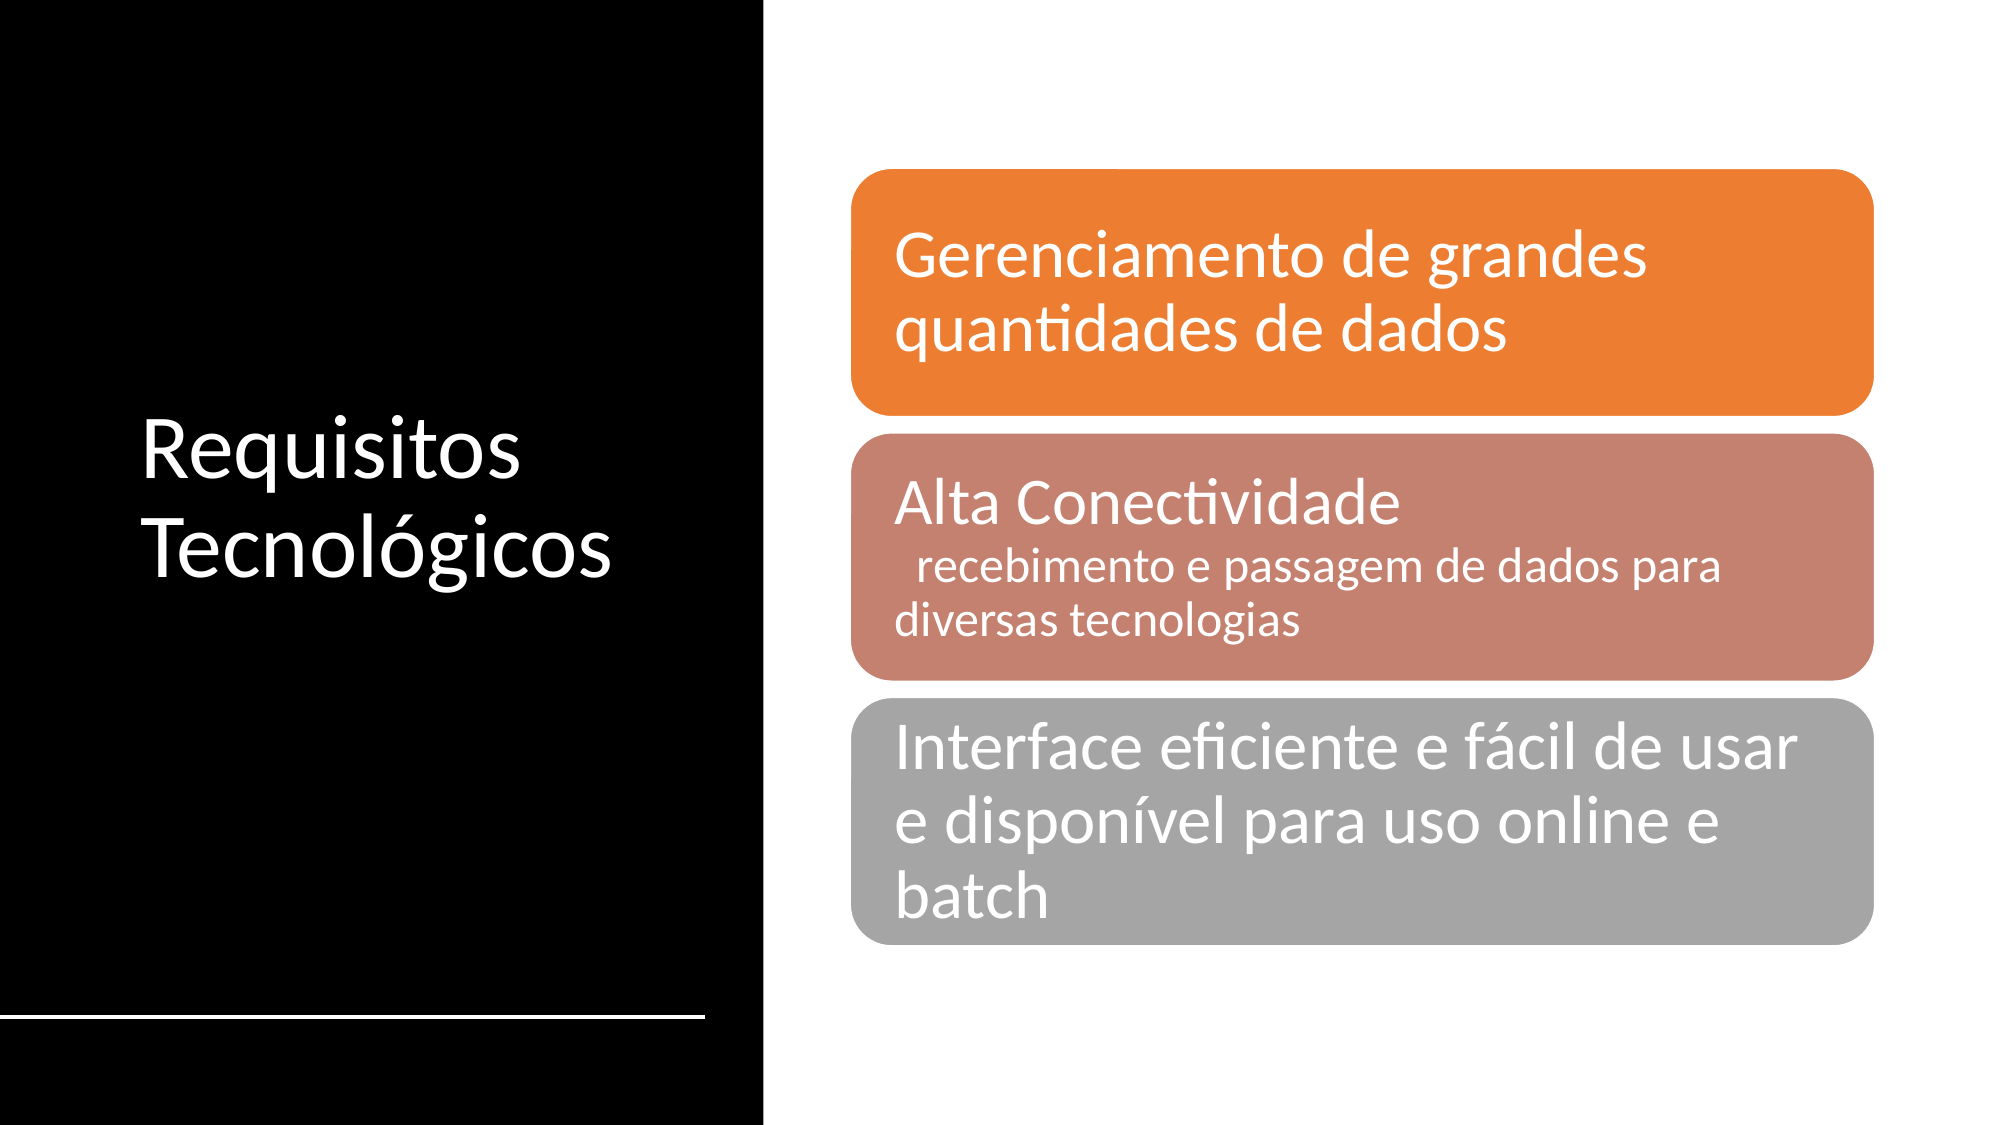

# Requisitos Tecnológicos
Gerenciamento de grandes quantidades de dados
Alta Conectividade
  recebimento e passagem de dados para diversas tecnologias
Interface eficiente e fácil de usar e disponível para uso online e batch